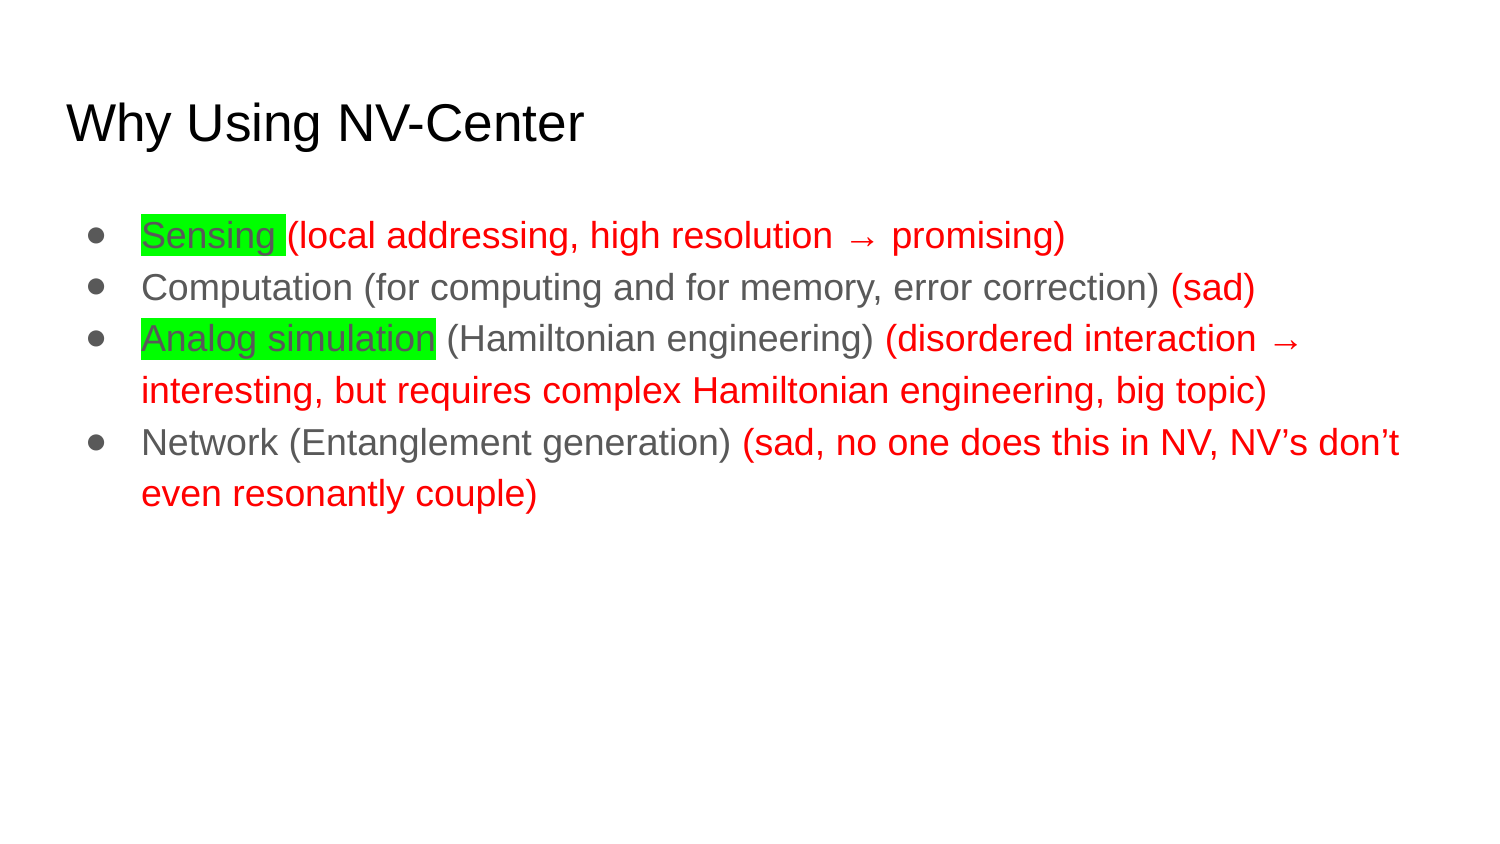

# Why Using NV-Center
Sensing (local addressing, high resolution → promising)
Computation (for computing and for memory, error correction) (sad)
Analog simulation (Hamiltonian engineering) (disordered interaction → interesting, but requires complex Hamiltonian engineering, big topic)
Network (Entanglement generation) (sad, no one does this in NV, NV’s don’t even resonantly couple)